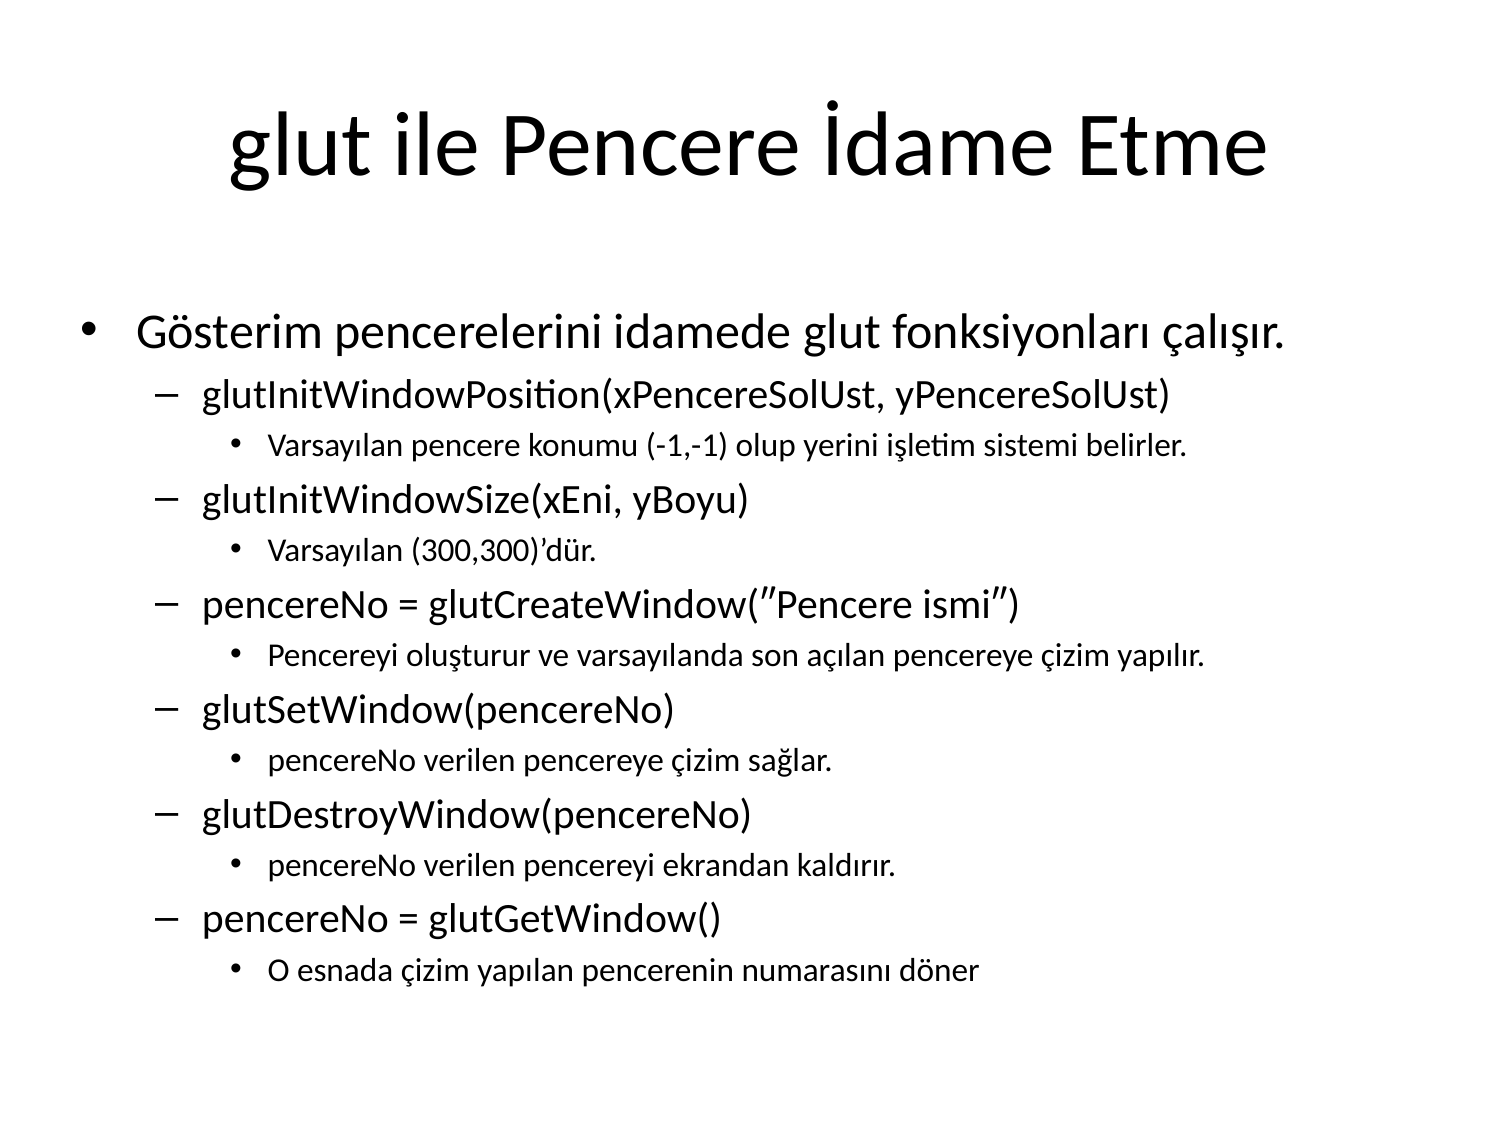

# glut ile Pencere İdame Etme
Gösterim pencerelerini idamede glut fonksiyonları çalışır.
glutInitWindowPosition(xPencereSolUst, yPencereSolUst)
Varsayılan pencere konumu (-1,-1) olup yerini işletim sistemi belirler.
glutInitWindowSize(xEni, yBoyu)
Varsayılan (300,300)’dür.
pencereNo = glutCreateWindow(″Pencere ismi″)
Pencereyi oluşturur ve varsayılanda son açılan pencereye çizim yapılır.
glutSetWindow(pencereNo)
pencereNo verilen pencereye çizim sağlar.
glutDestroyWindow(pencereNo)
pencereNo verilen pencereyi ekrandan kaldırır.
pencereNo = glutGetWindow()
O esnada çizim yapılan pencerenin numarasını döner